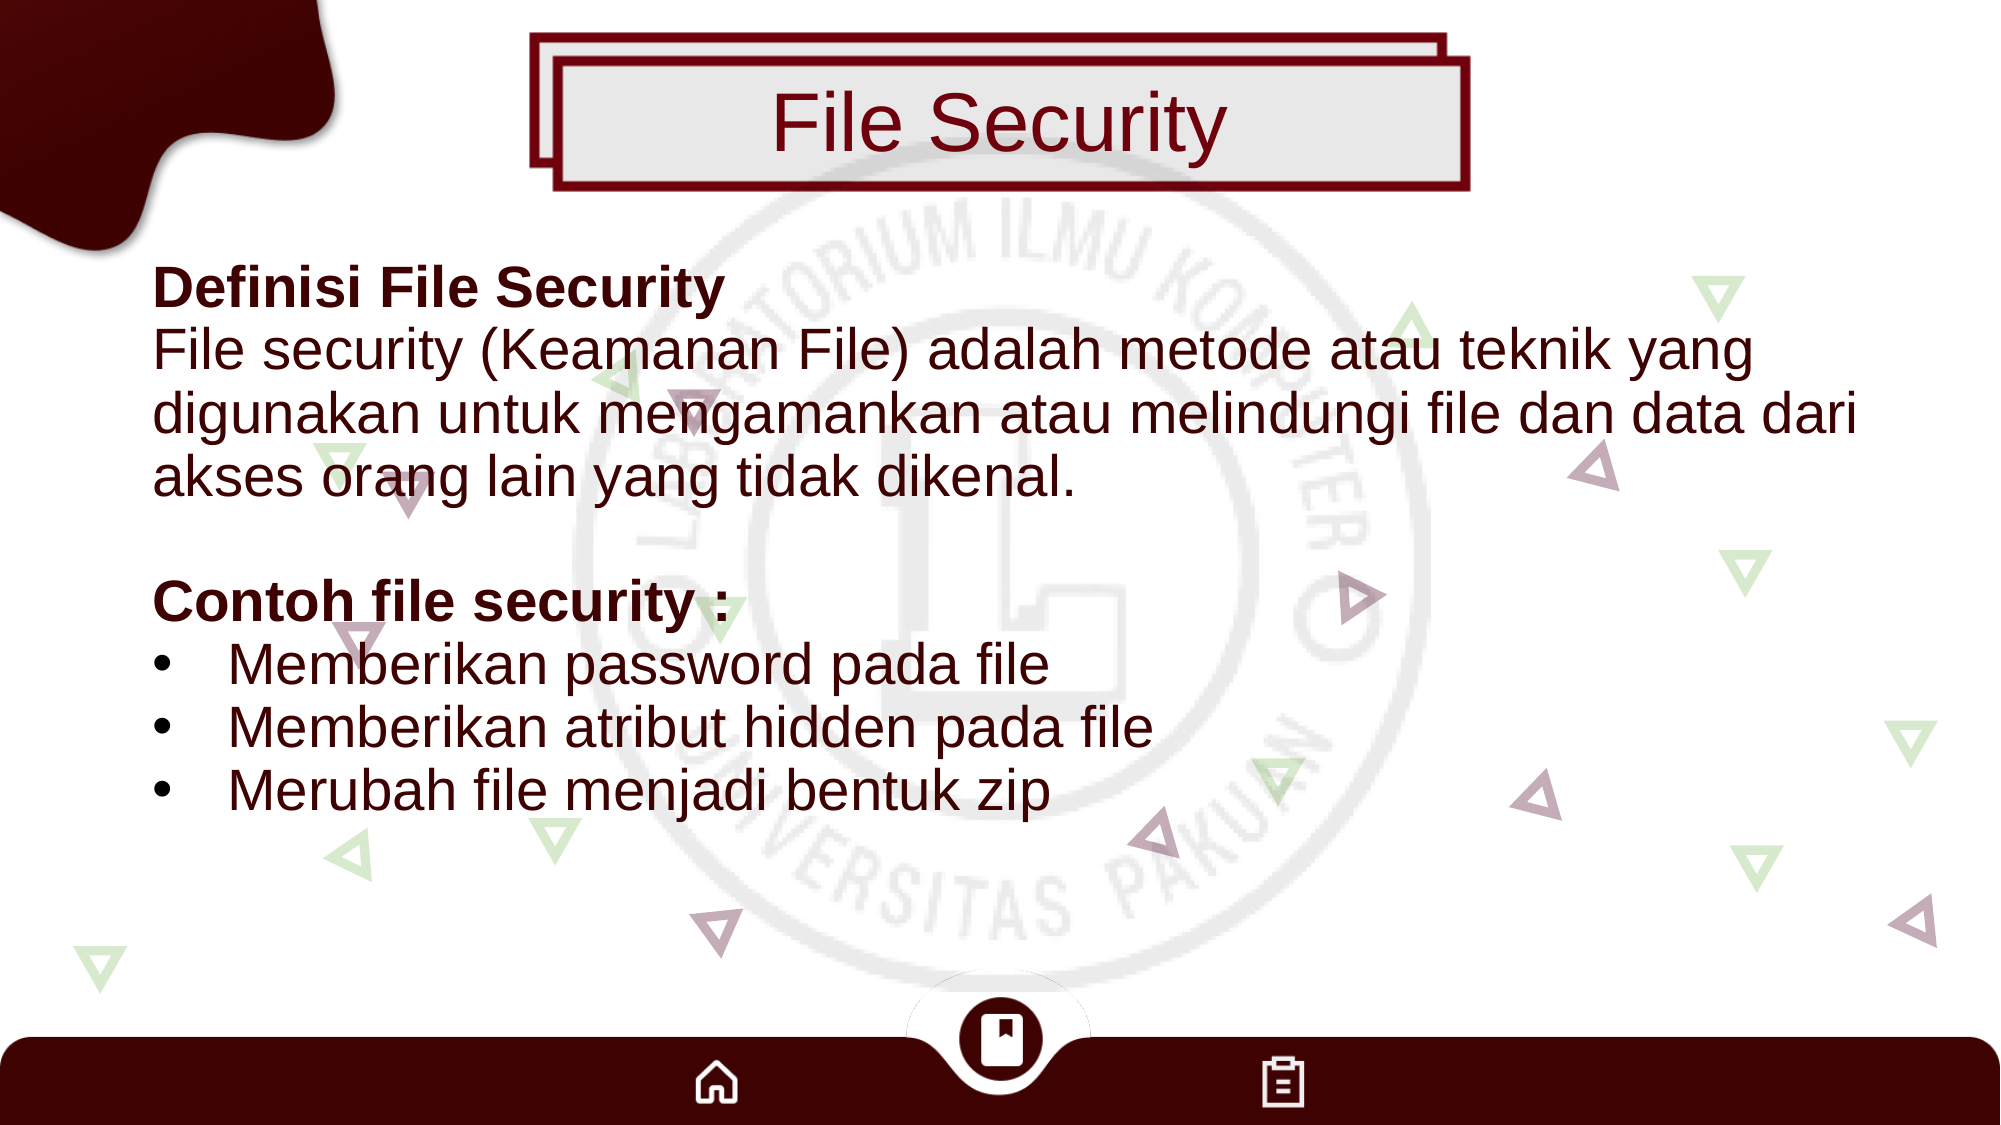

# File Security
Definisi File Security
File security (Keamanan File) adalah metode atau teknik yang digunakan untuk mengamankan atau melindungi file dan data dari akses orang lain yang tidak dikenal.

Contoh file security :
Memberikan password pada file
Memberikan atribut hidden pada file
Merubah file menjadi bentuk zip